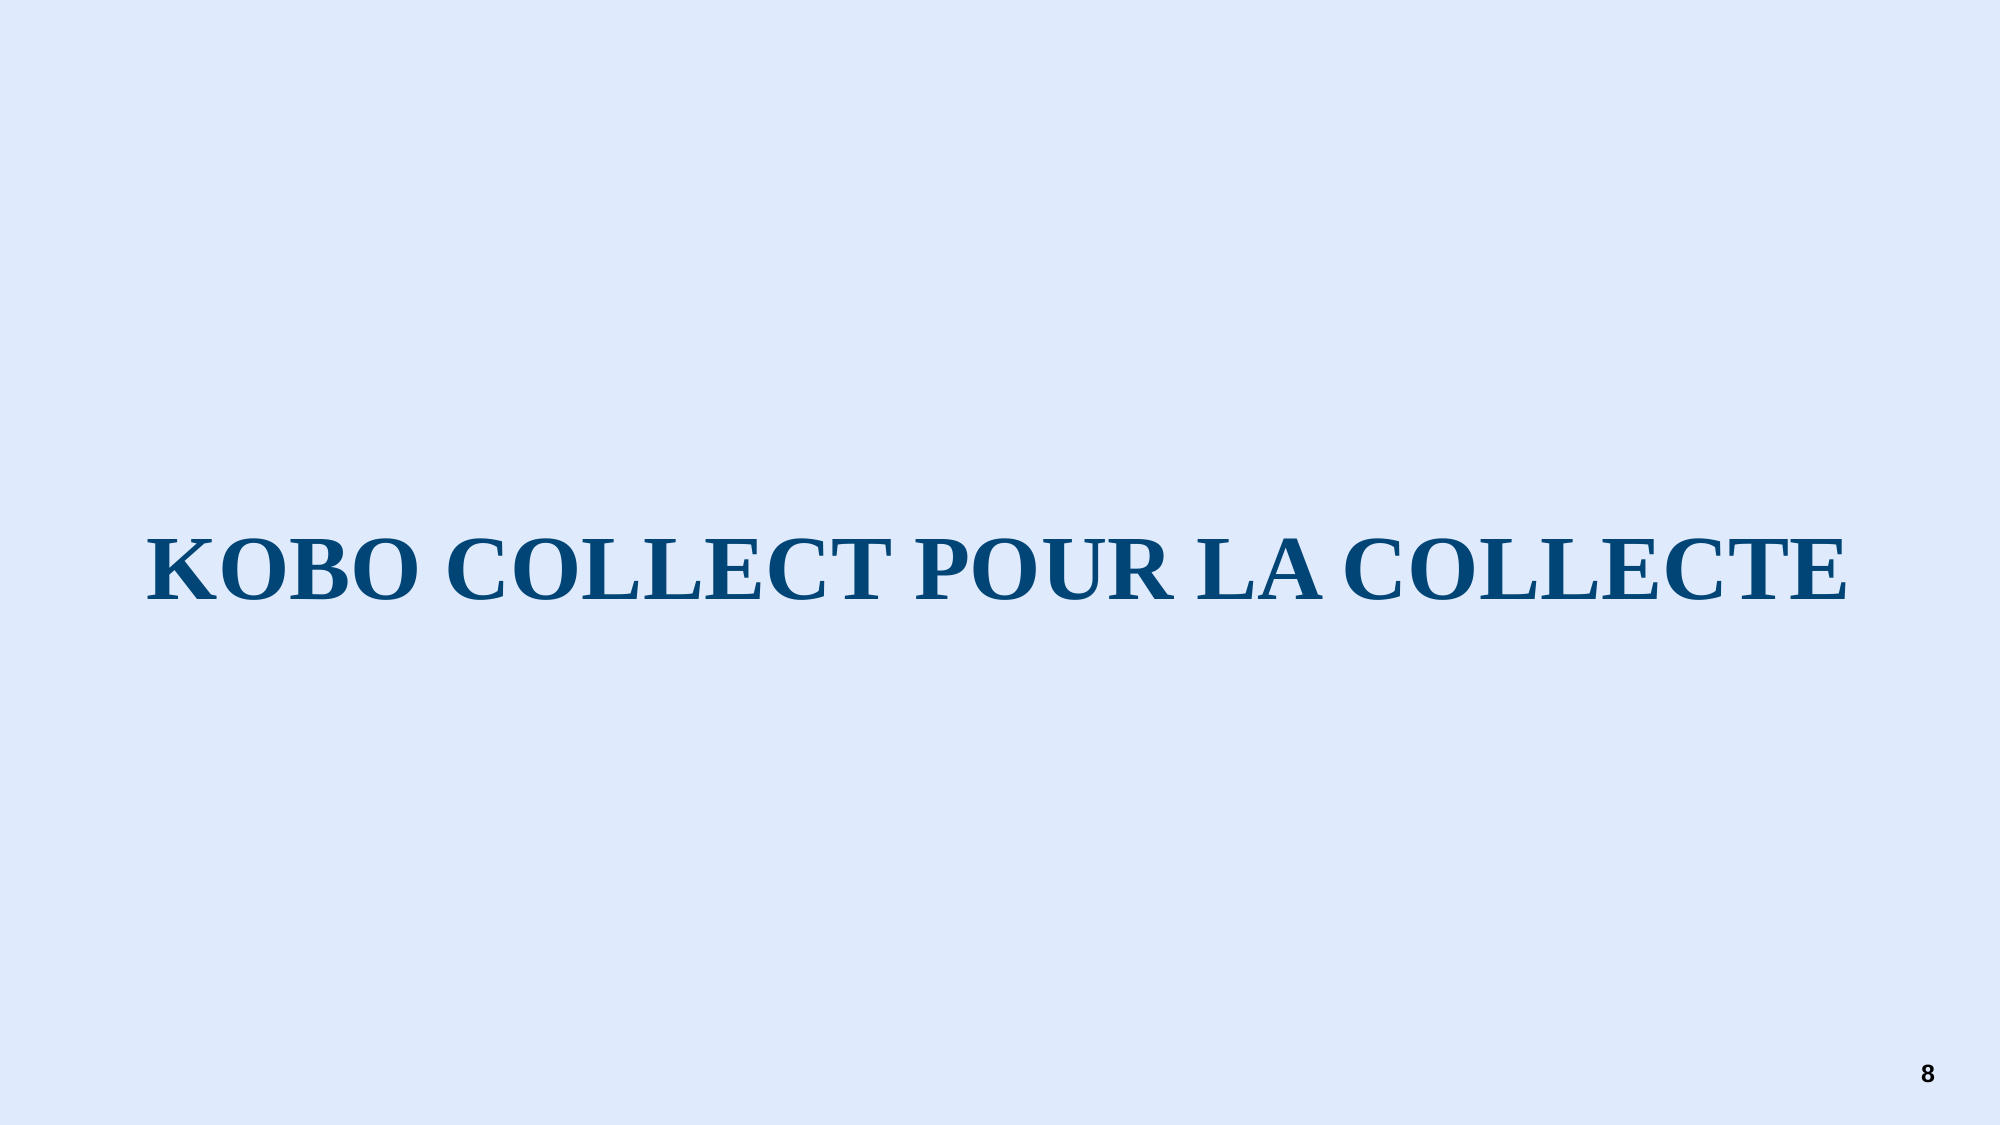

# KOBO COLLECT POUR LA COLLECTE
8